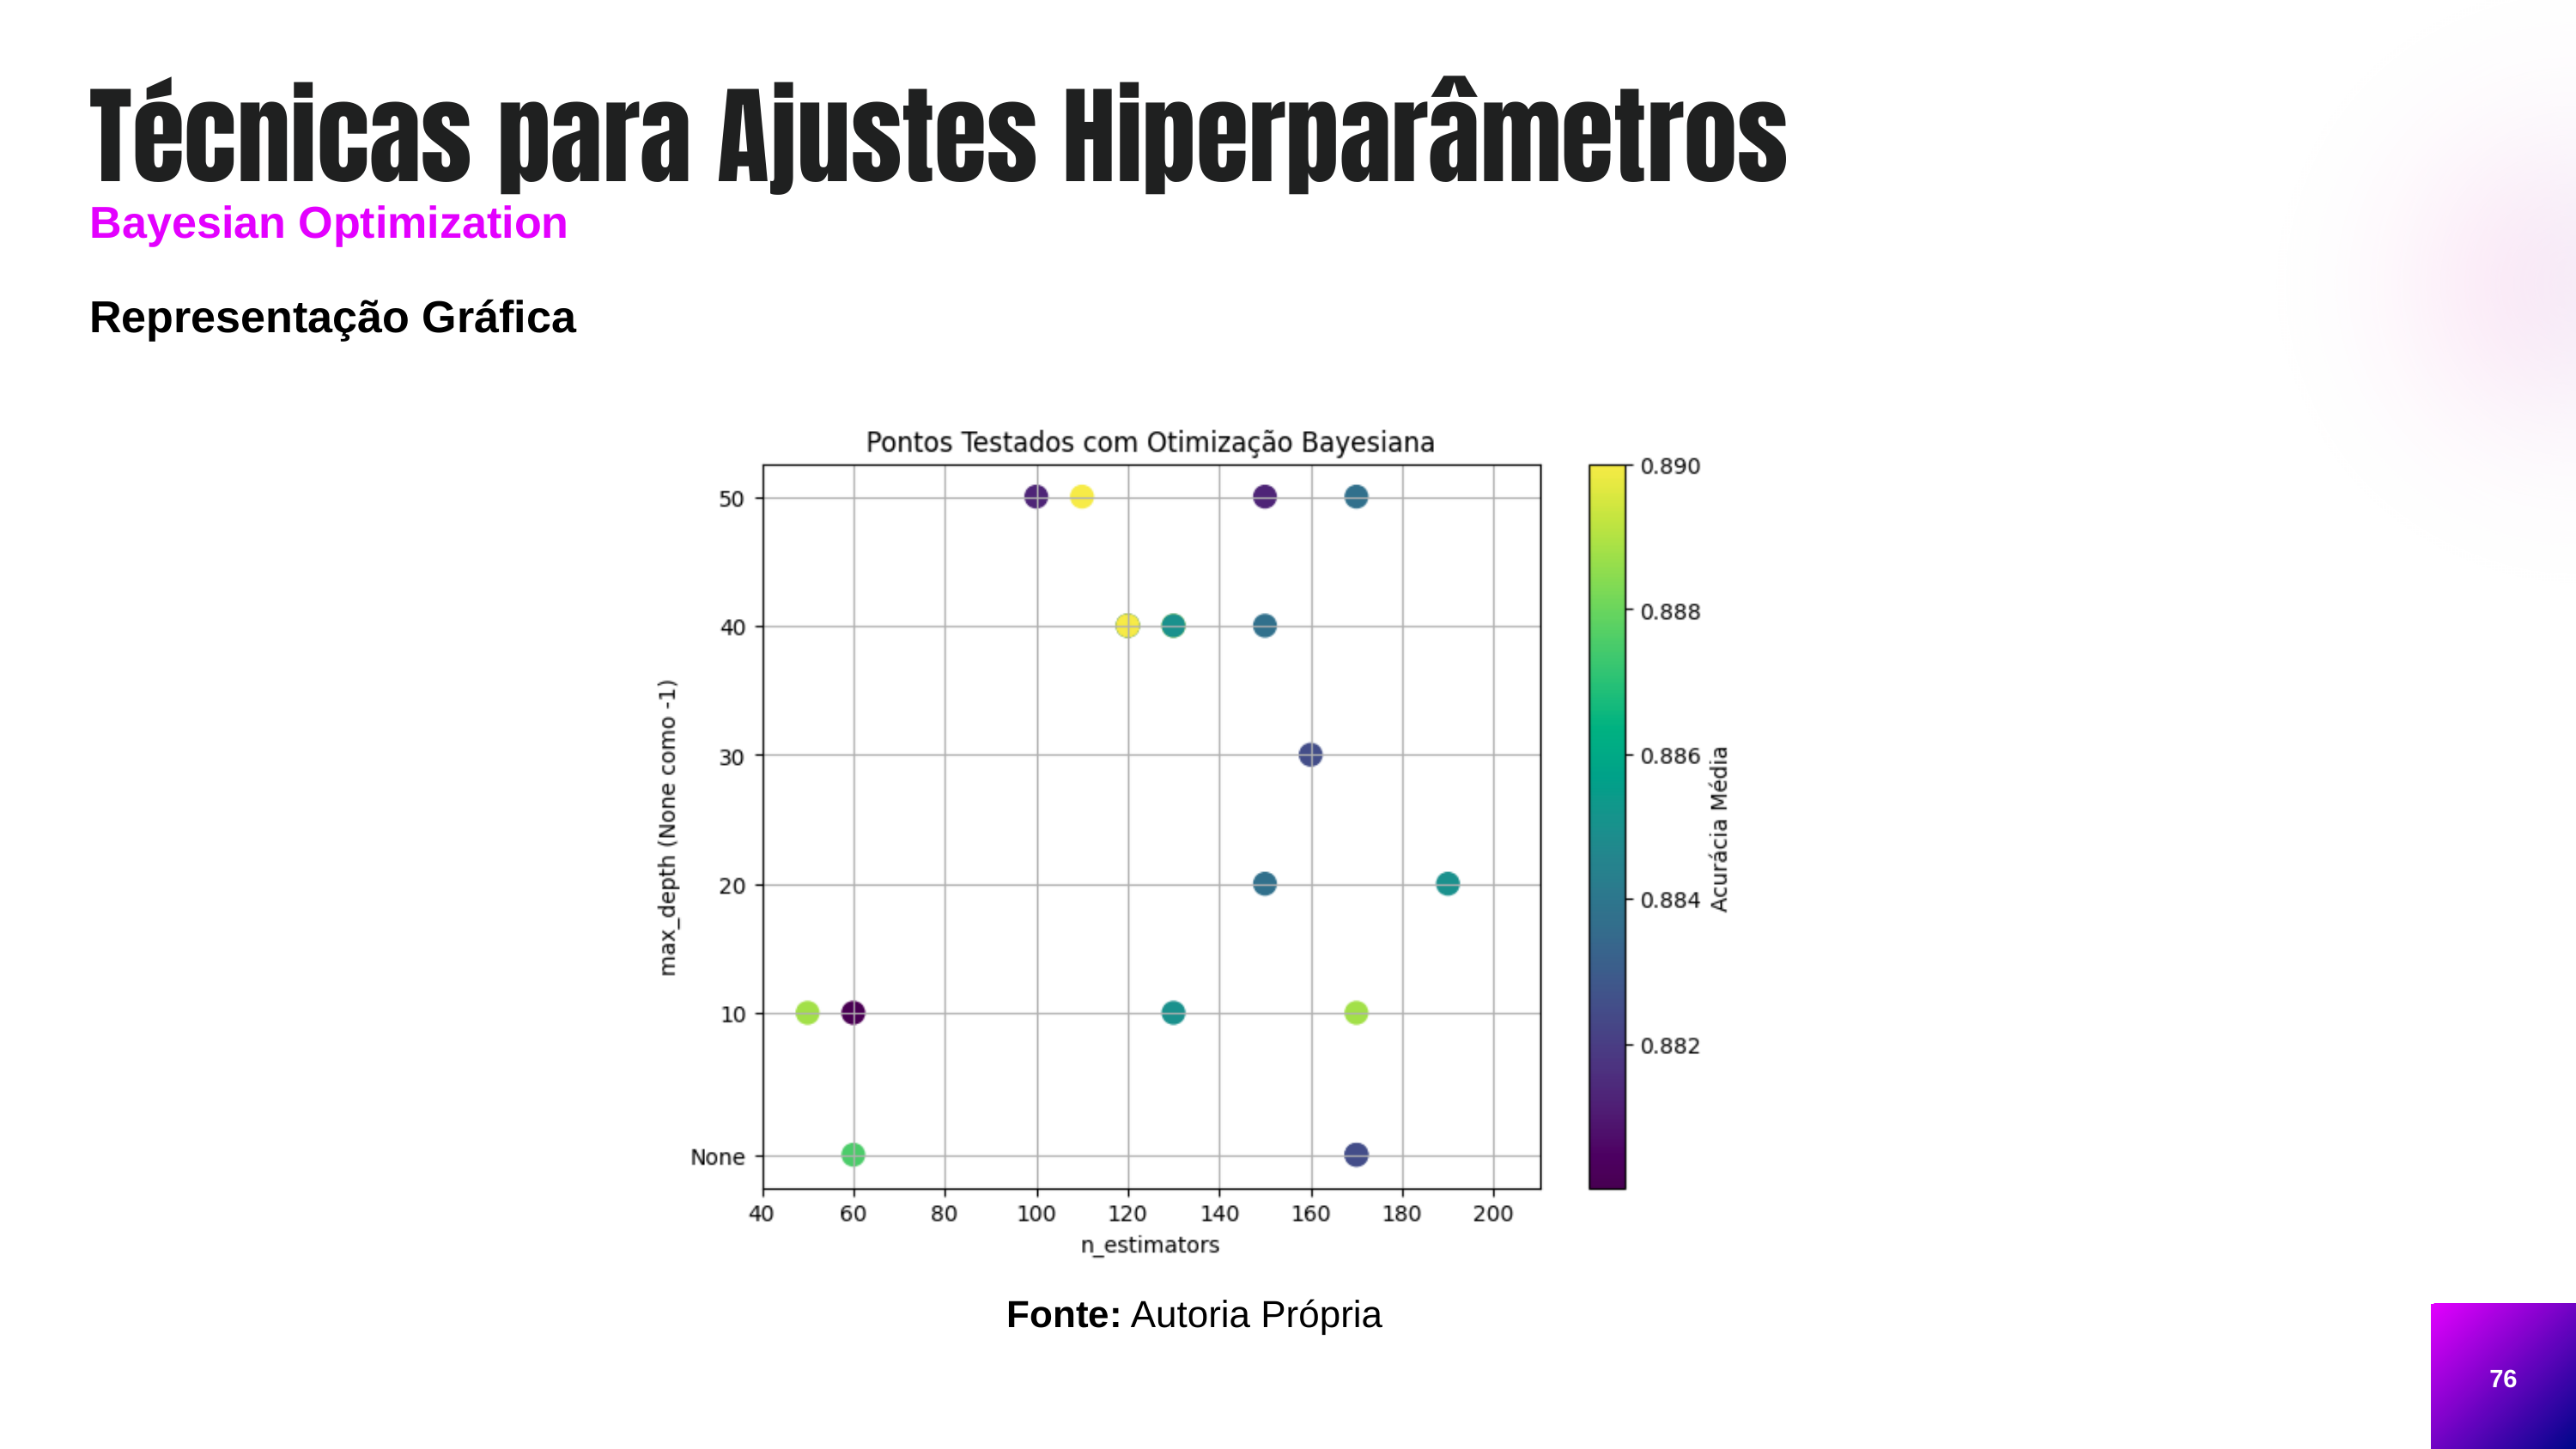

Técnicas para Ajustes Hiperparâmetros
Bayesian Optimization
Representação Gráfica

Fonte: Autoria Própria

76